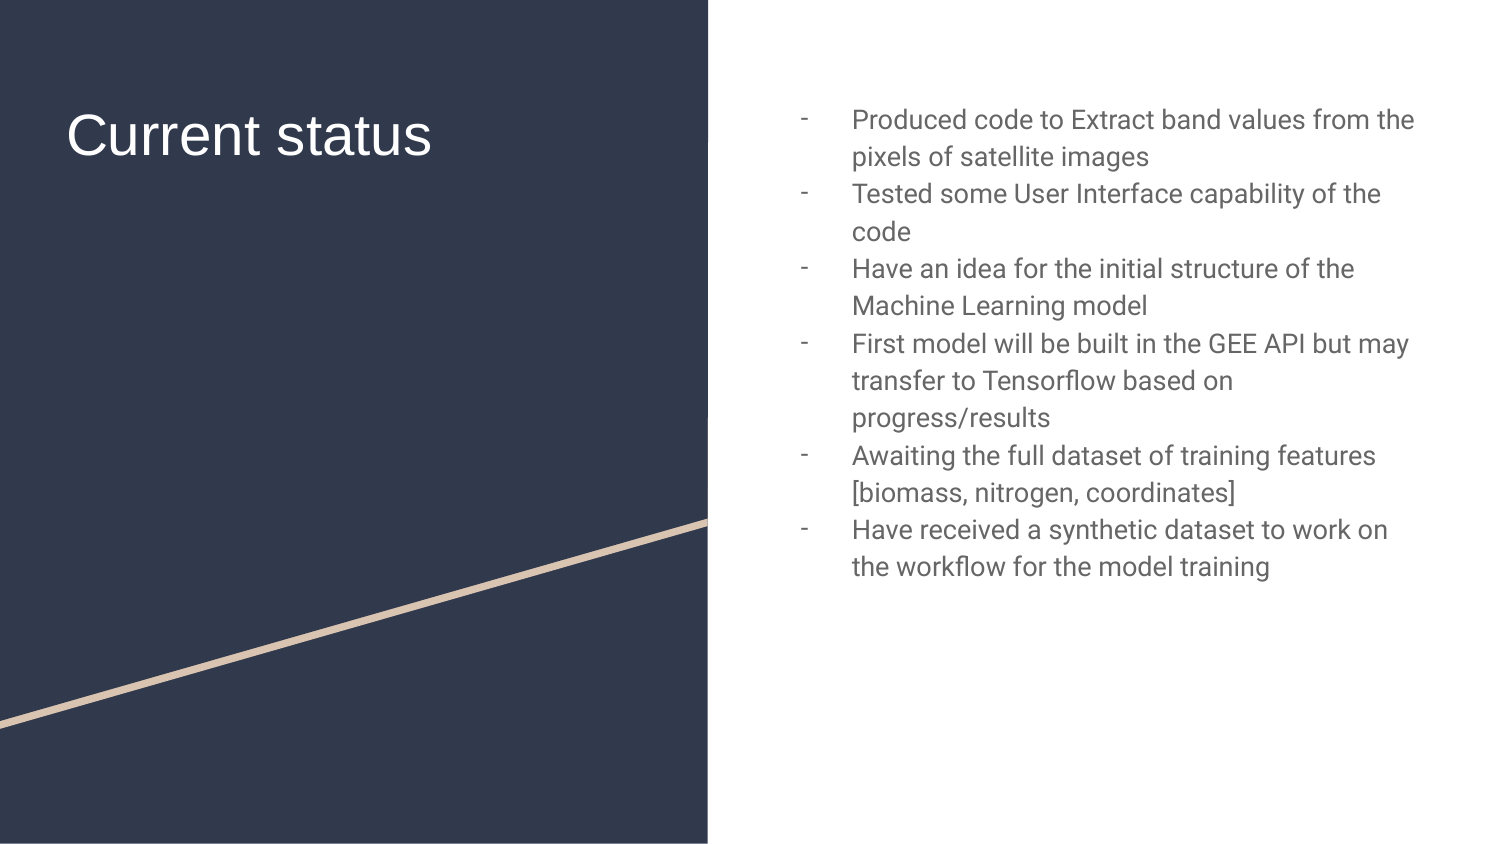

# Current status
Produced code to Extract band values from the pixels of satellite images
Tested some User Interface capability of the code
Have an idea for the initial structure of the Machine Learning model
First model will be built in the GEE API but may transfer to Tensorflow based on progress/results
Awaiting the full dataset of training features [biomass, nitrogen, coordinates]
Have received a synthetic dataset to work on the workflow for the model training